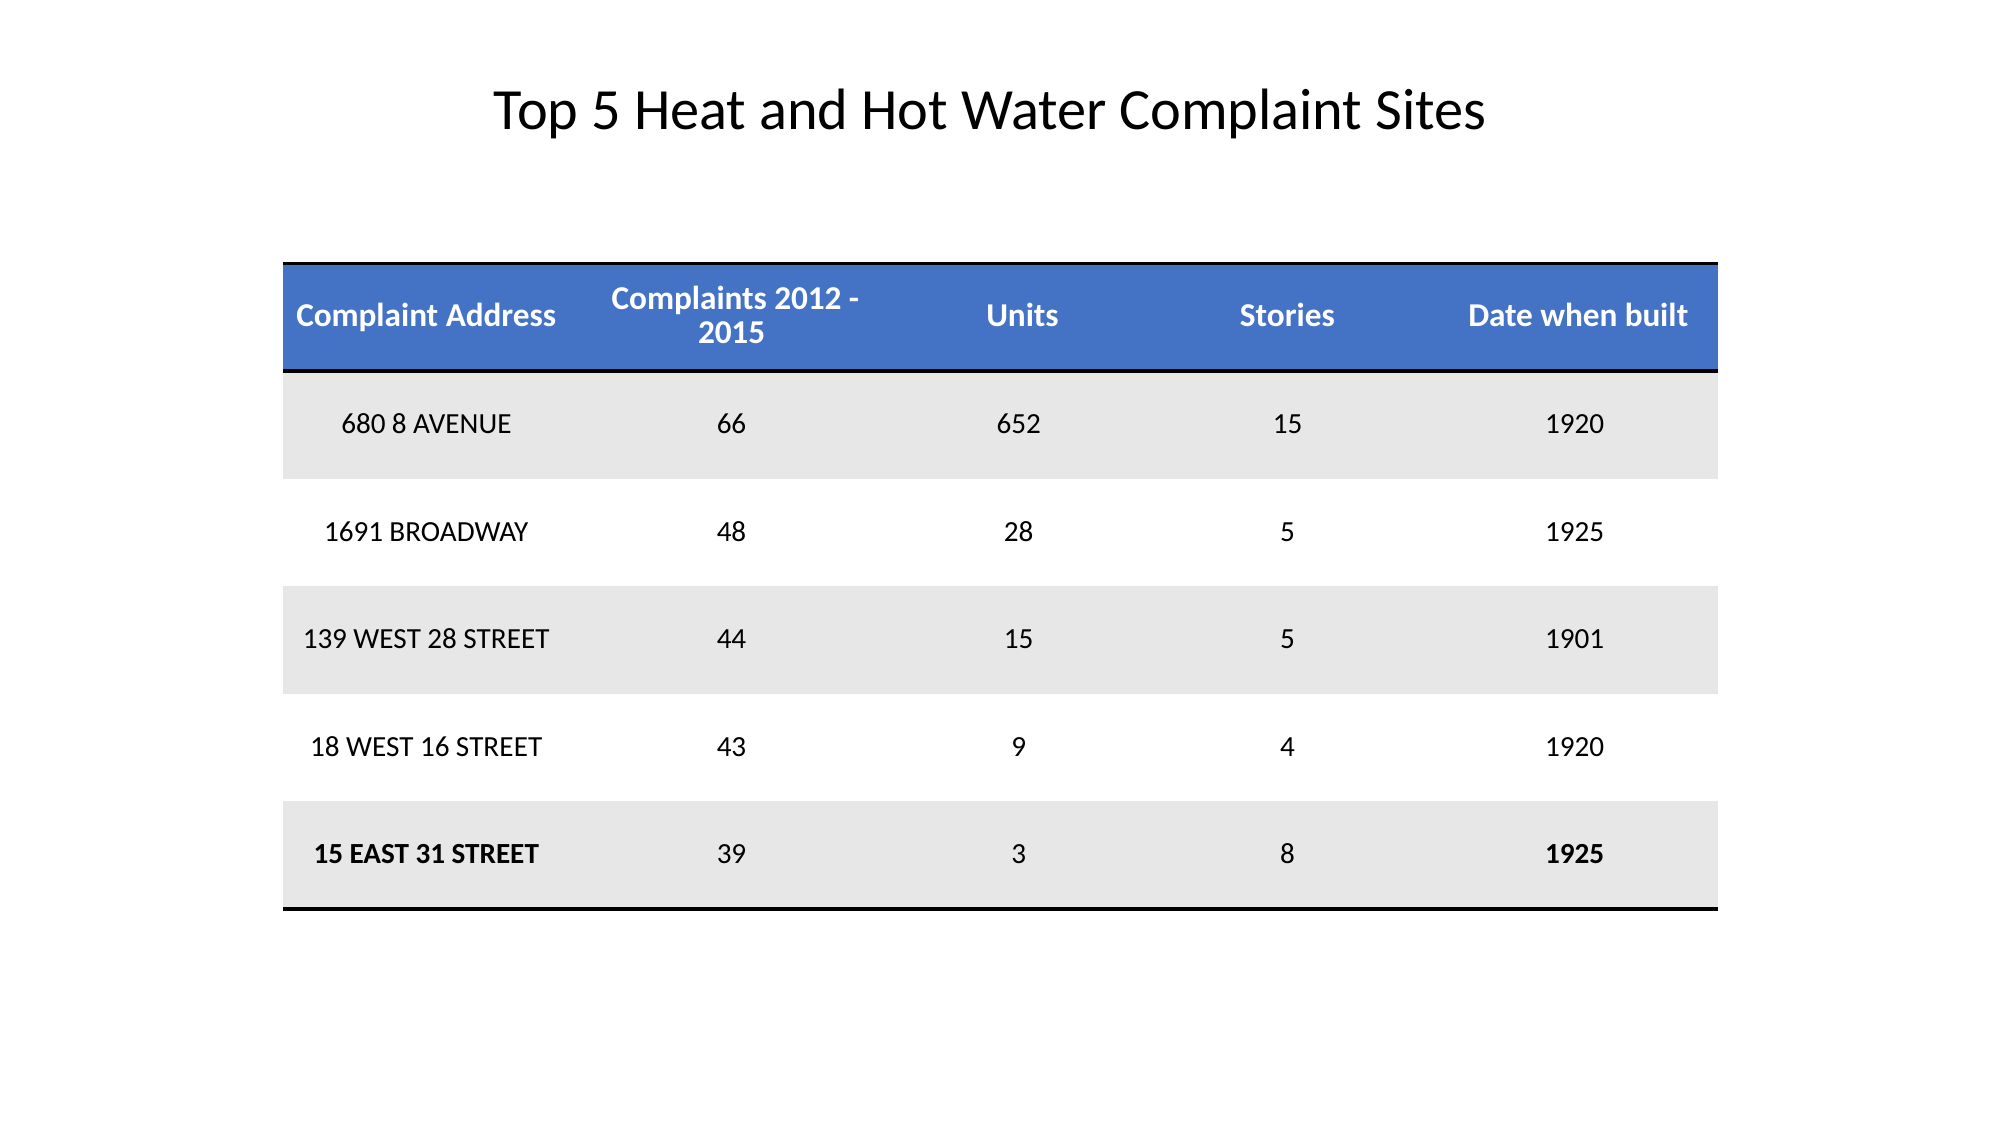

Top 5 Heat and Hot Water Complaint Sites
| Complaint Address | Complaints 2012 - 2015 | Units | Stories | Date when built |
| --- | --- | --- | --- | --- |
| 680 8 AVENUE | 66 | 652 | 15 | 1920 |
| 1691 BROADWAY | 48 | 28 | 5 | 1925 |
| 139 WEST 28 STREET | 44 | 15 | 5 | 1901 |
| 18 WEST 16 STREET | 43 | 9 | 4 | 1920 |
| 15 EAST 31 STREET | 39 | 3 | 8 | 1925 |